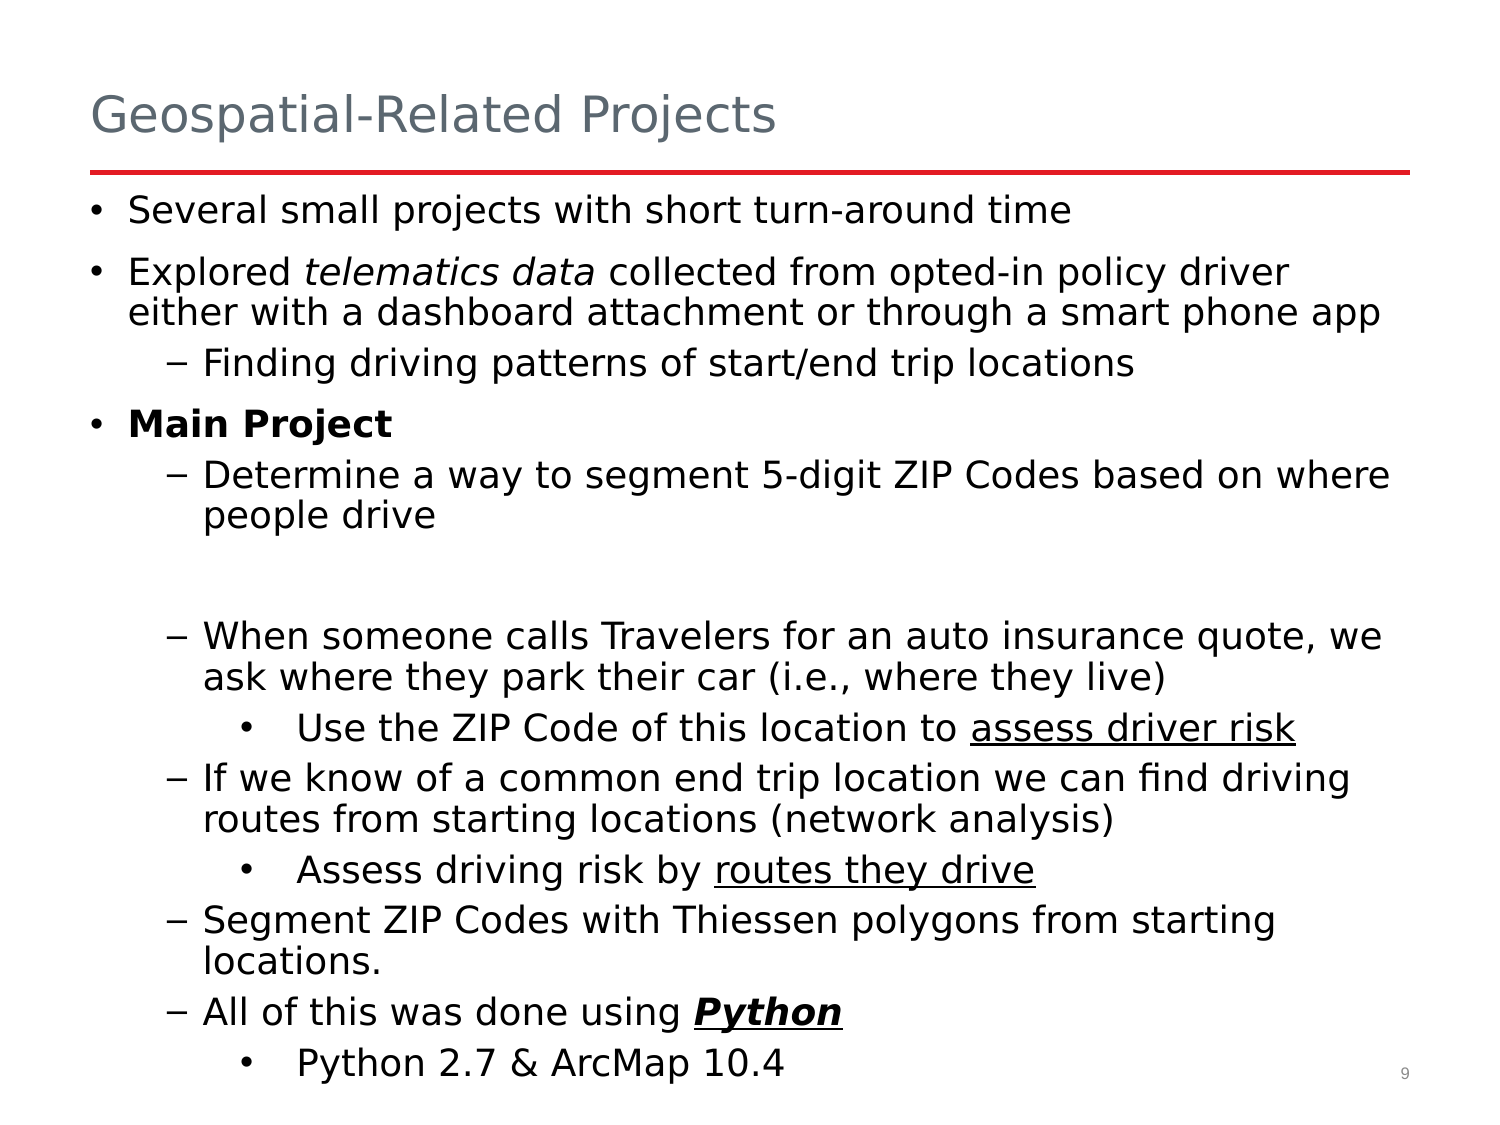

# Geospatial-Related Projects
Several small projects with short turn-around time
Explored telematics data collected from opted-in policy driver either with a dashboard attachment or through a smart phone app
Finding driving patterns of start/end trip locations
Main Project
Determine a way to segment 5-digit ZIP Codes based on where people drive

When someone calls Travelers for an auto insurance quote, we ask where they park their car (i.e., where they live)
Use the ZIP Code of this location to assess driver risk
If we know of a common end trip location we can find driving routes from starting locations (network analysis)
Assess driving risk by routes they drive
Segment ZIP Codes with Thiessen polygons from starting locations.
All of this was done using Python
Python 2.7 & ArcMap 10.4
9